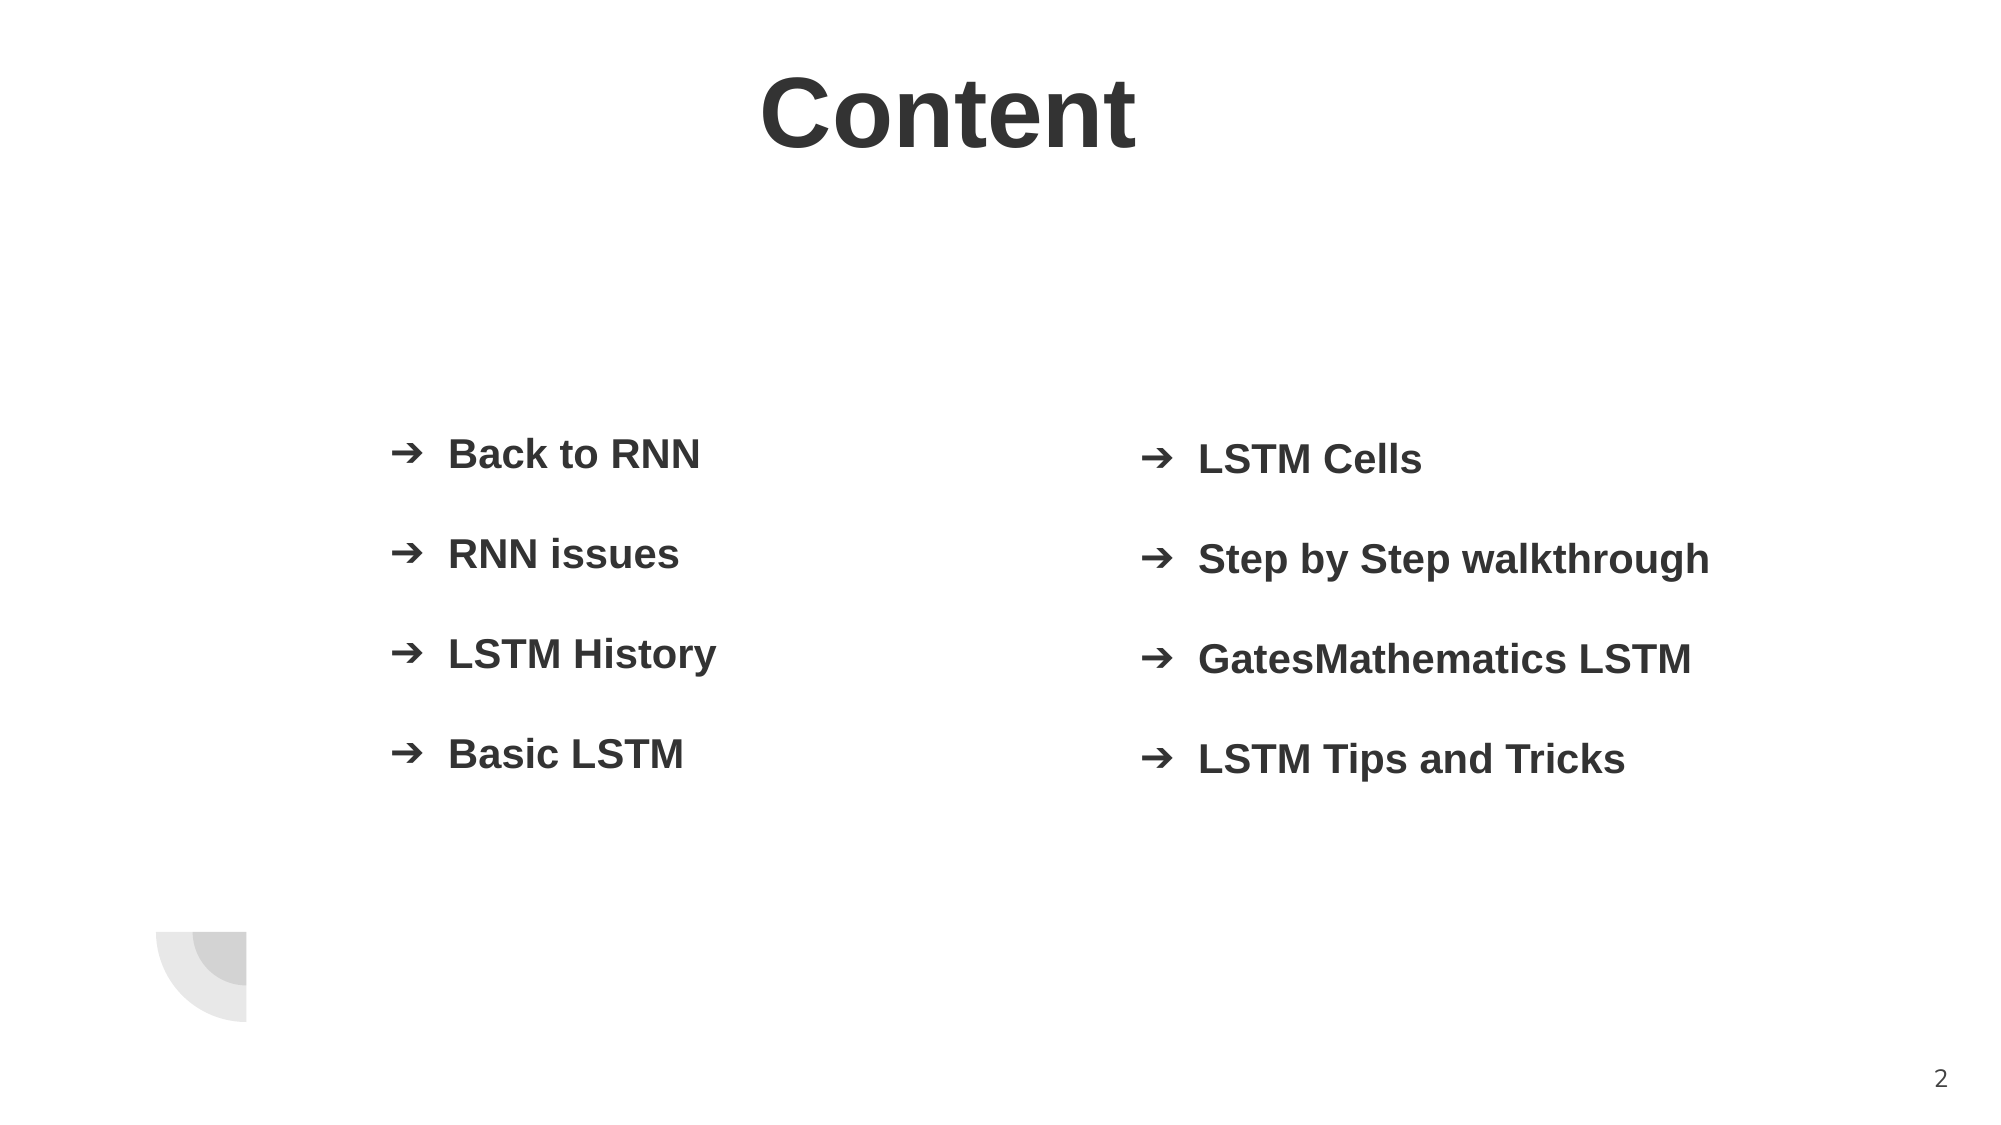

Content

Back to RNN
RNN issues
LSTM History
Basic LSTM

LSTM Cells
Step by Step walkthrough
GatesMathematics LSTM
LSTM Tips and Tricks

2